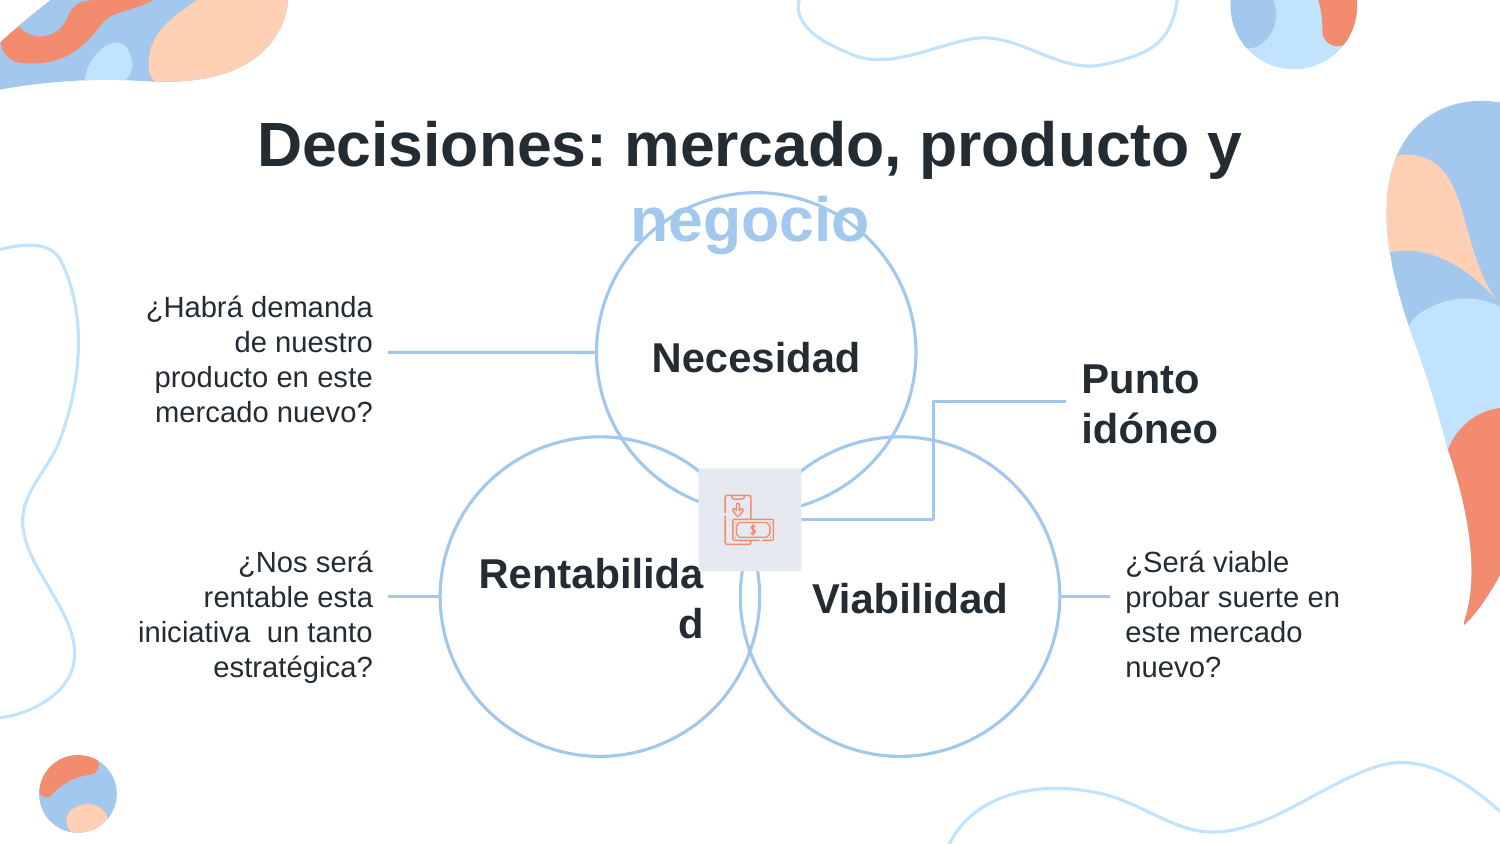

# Decisiones: mercado, producto y negocio

¿Habrá demanda de nuestro producto en este mercado nuevo?

Necesidad
Punto idóneo

¿Será viable probar suerte en este mercado nuevo?

¿Nos será rentable esta iniciativa  un tanto estratégica?
Rentabilidad
Viabilidad